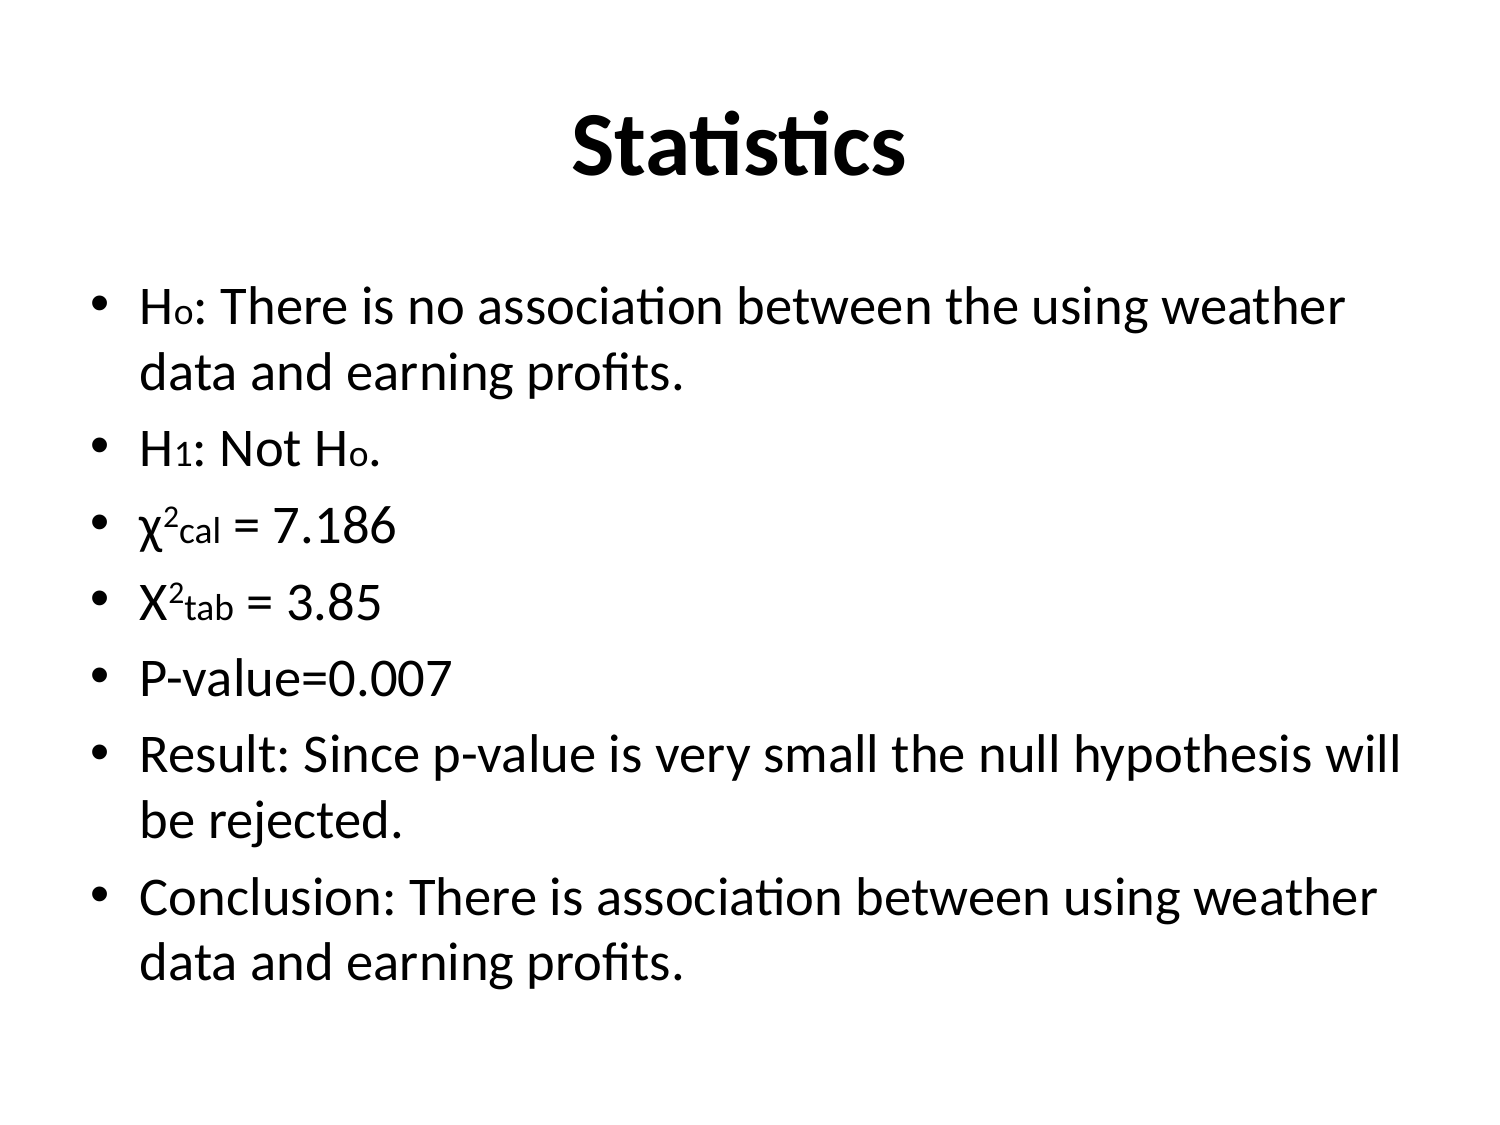

# Statistics
Ho: There is no association between the using weather data and earning profits.
H1: Not Ho.
χ2cal = 7.186
Χ2tab = 3.85
P-value=0.007
Result: Since p-value is very small the null hypothesis will be rejected.
Conclusion: There is association between using weather data and earning profits.